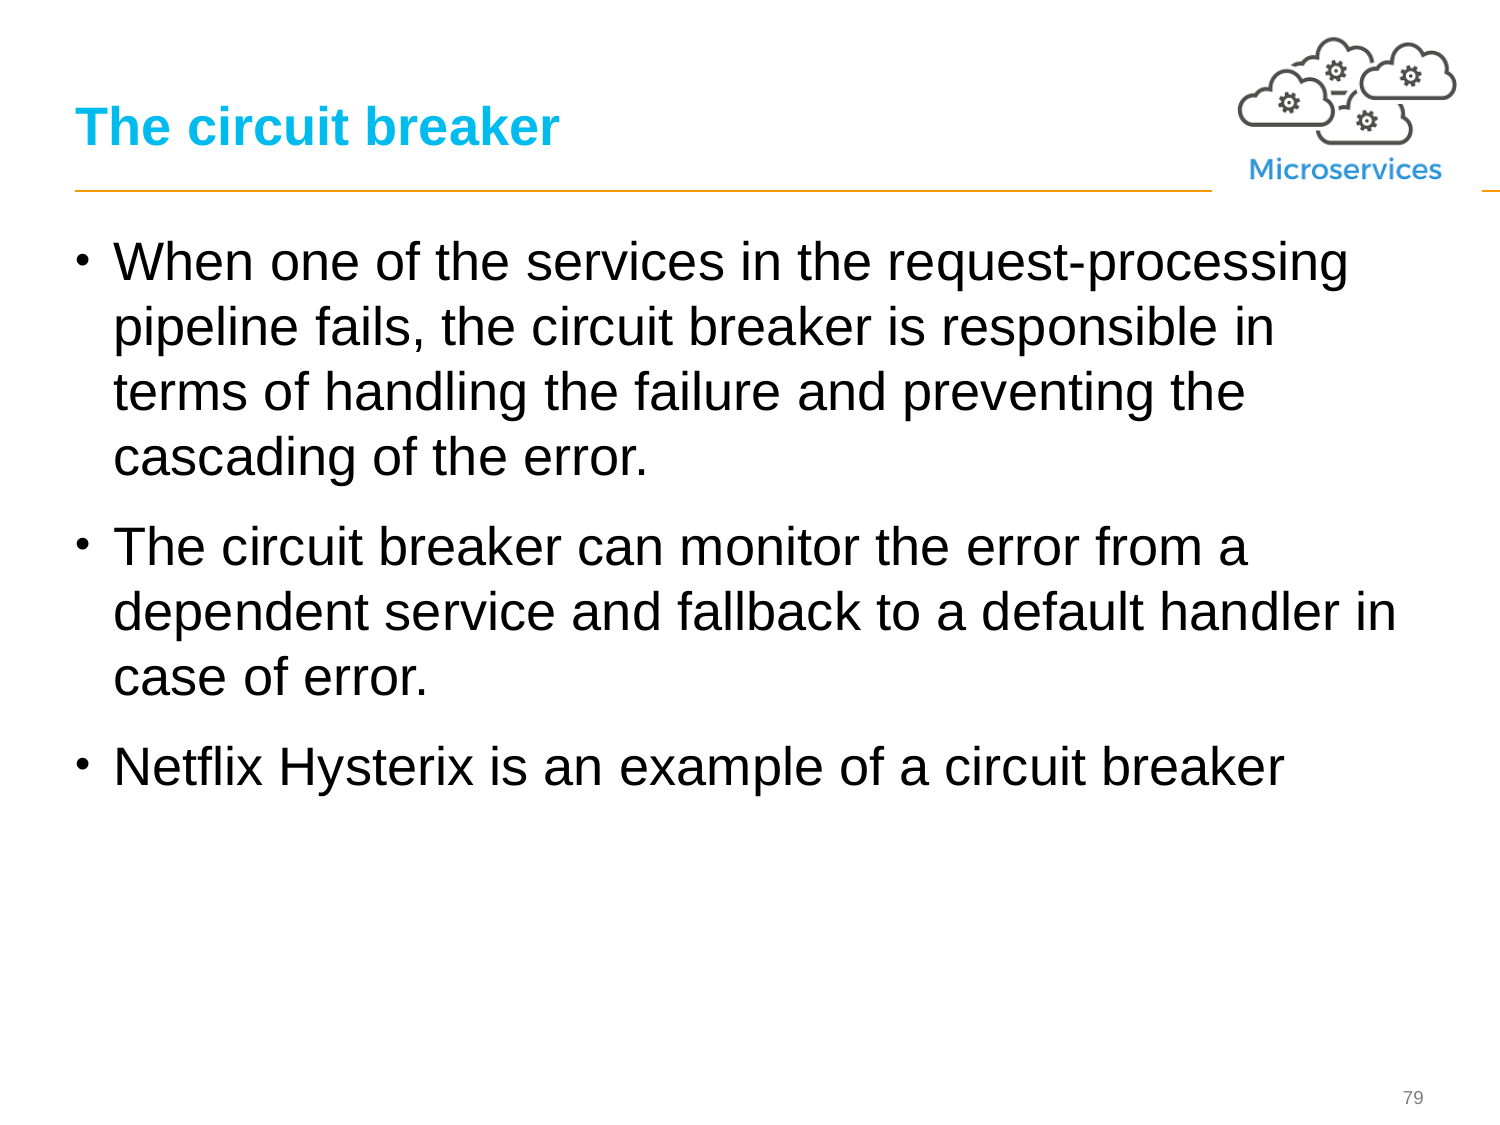

# The circuit breaker
When one of the services in the request-processing pipeline fails, the circuit breaker is responsible in terms of handling the failure and preventing the cascading of the error.
The circuit breaker can monitor the error from a dependent service and fallback to a default handler in case of error.
Netflix Hysterix is an example of a circuit breaker